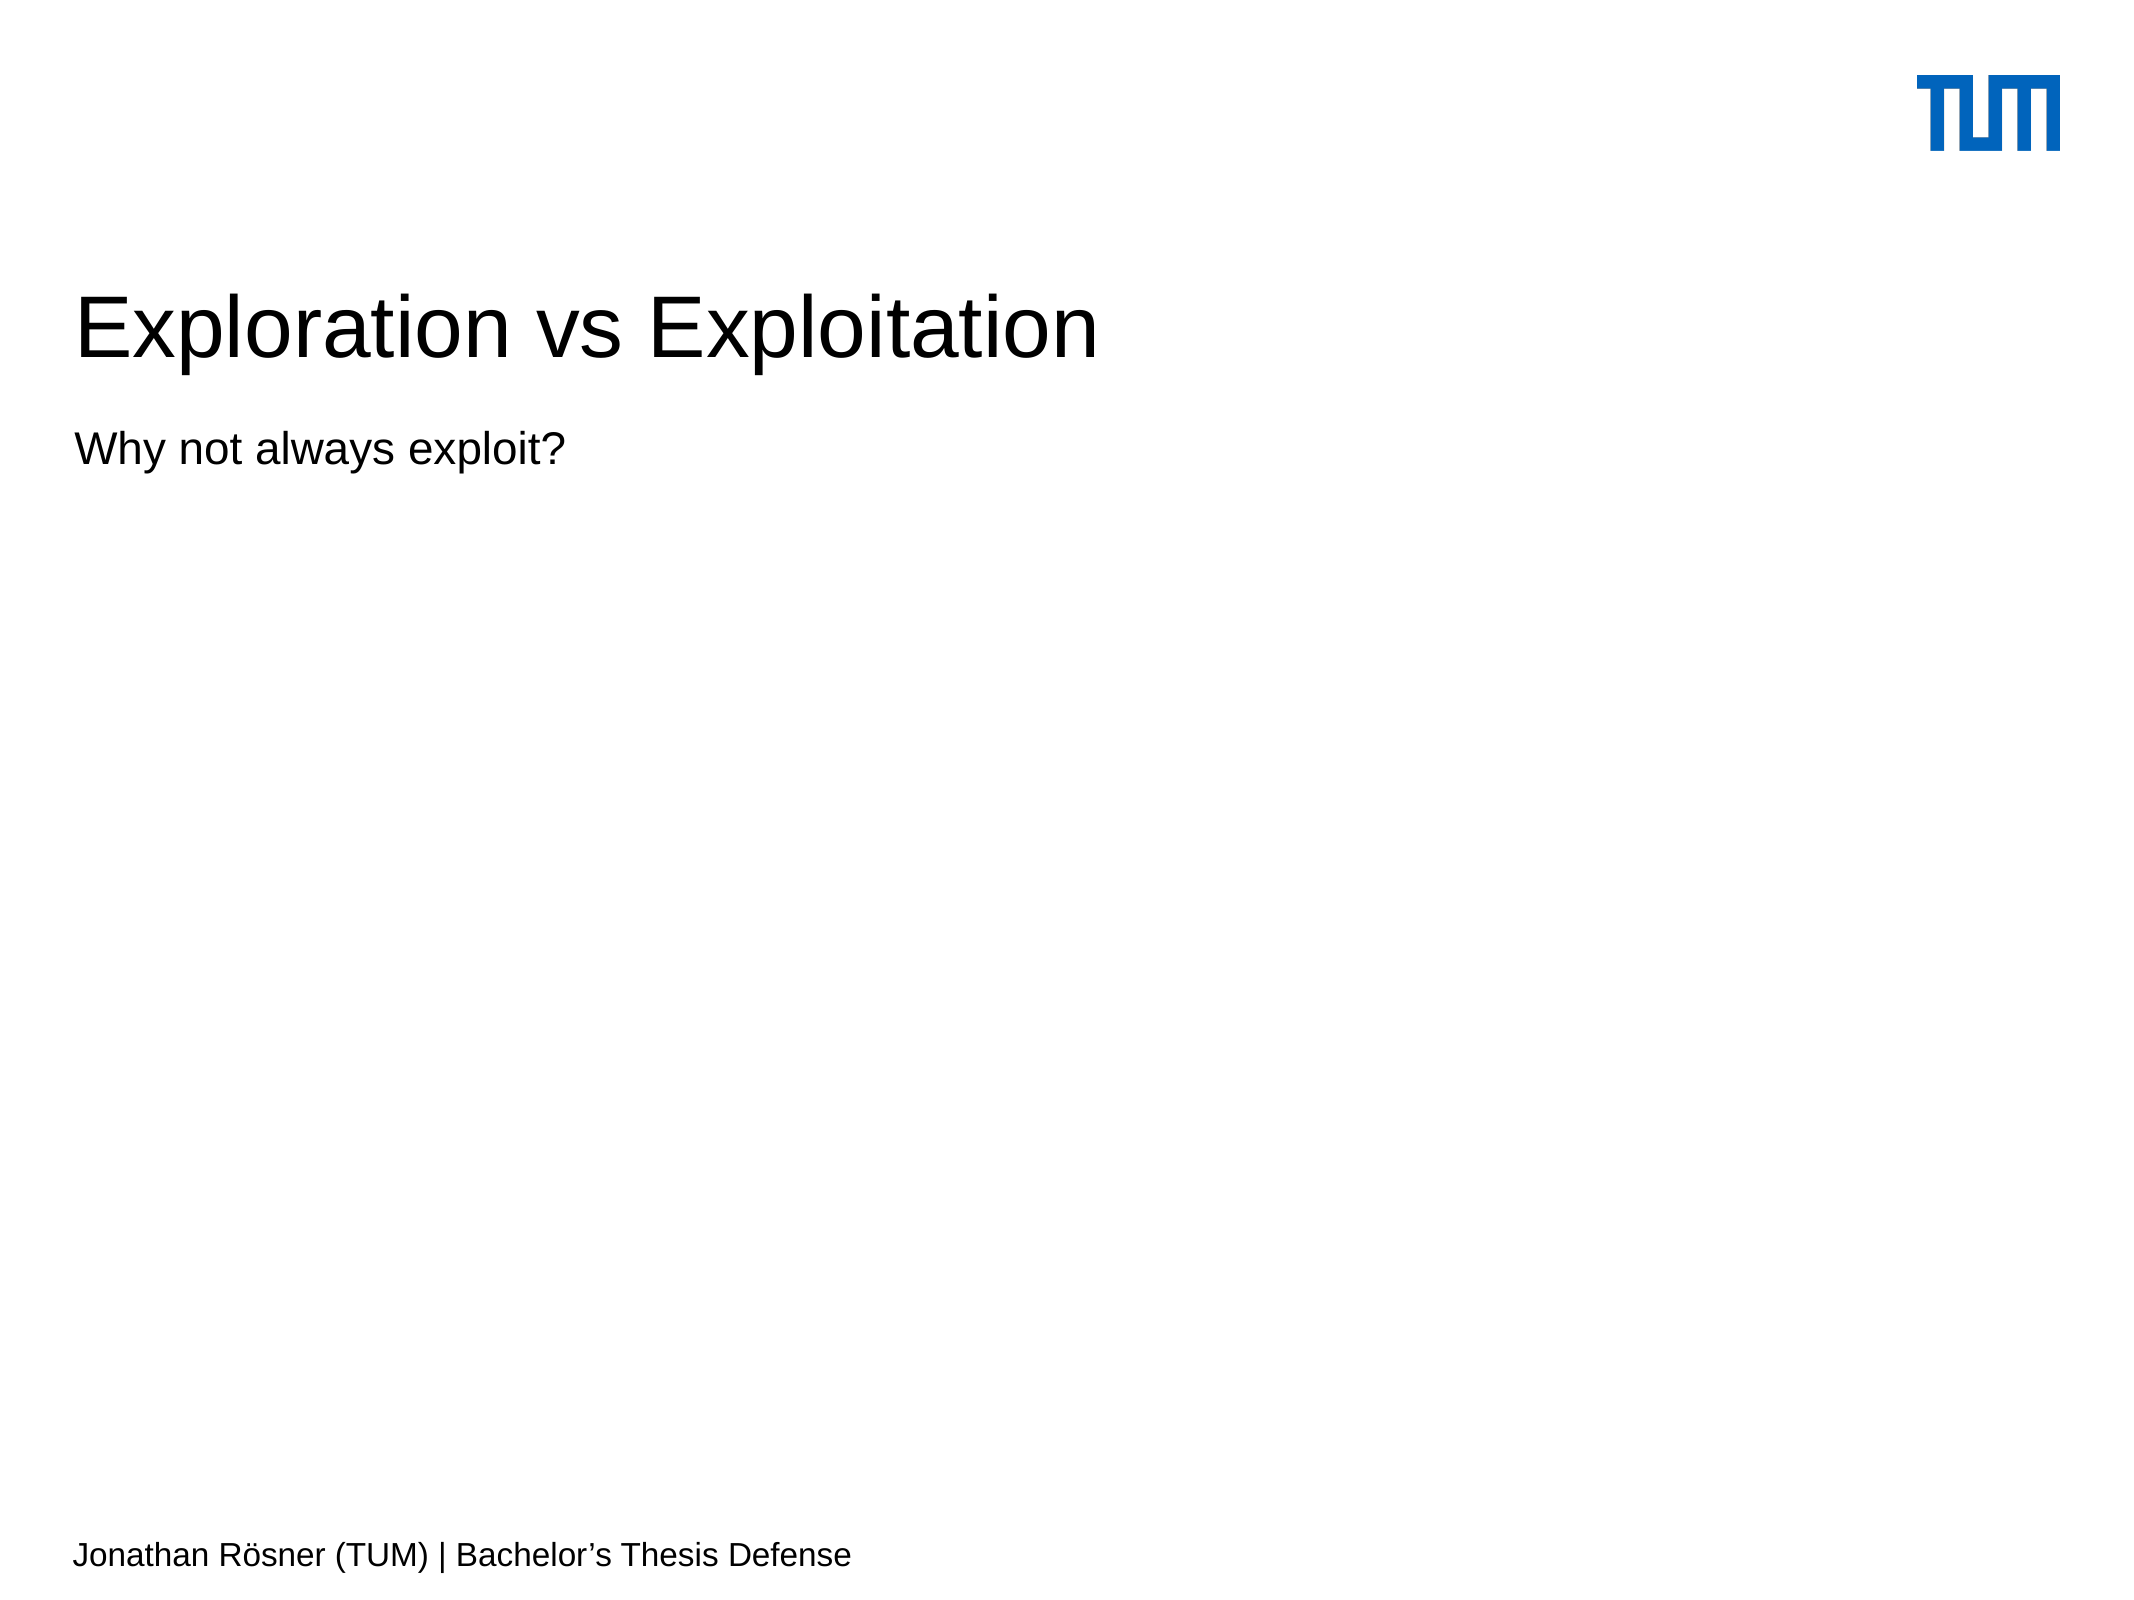

# Exploration vs Exploitation
Why not always exploit?
Jonathan Rösner (TUM) | Bachelor’s Thesis Defense
16